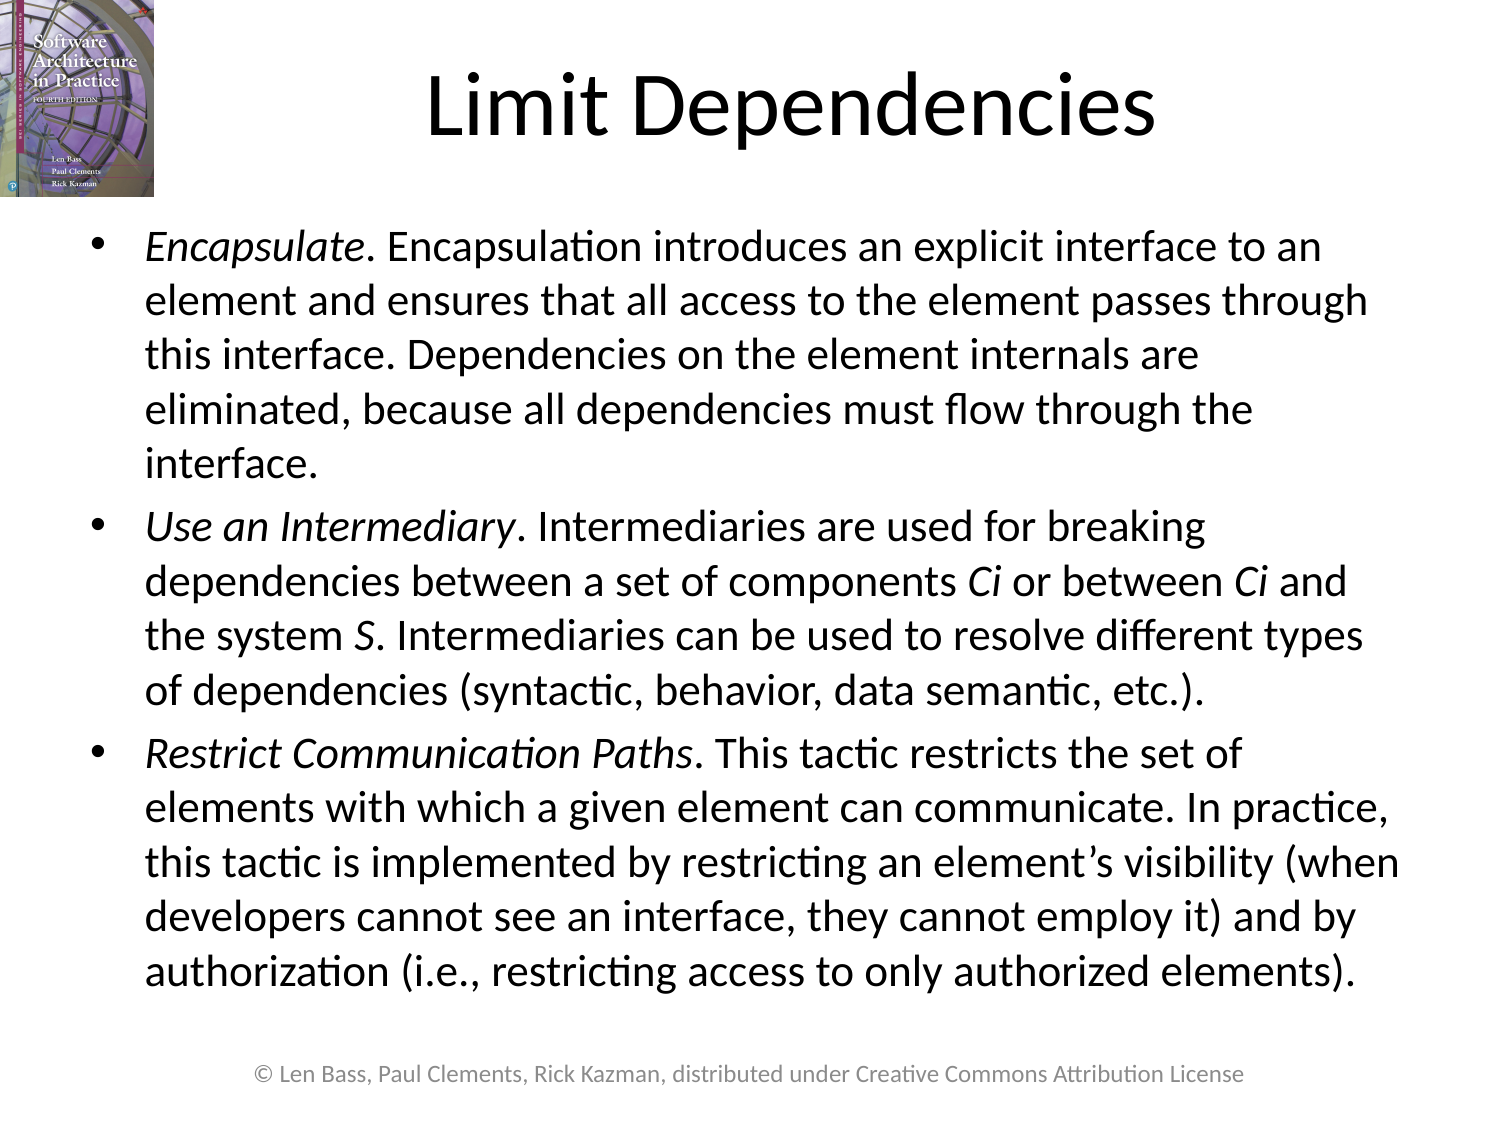

# Limit Dependencies
Encapsulate. Encapsulation introduces an explicit interface to an element and ensures that all access to the element passes through this interface. Dependencies on the element internals are eliminated, because all dependencies must flow through the interface.
Use an Intermediary. Intermediaries are used for breaking dependencies between a set of components Ci or between Ci and the system S. Intermediaries can be used to resolve different types of dependencies (syntactic, behavior, data semantic, etc.).
Restrict Communication Paths. This tactic restricts the set of elements with which a given element can communicate. In practice, this tactic is implemented by restricting an element’s visibility (when developers cannot see an interface, they cannot employ it) and by authorization (i.e., restricting access to only authorized elements).

© Len Bass, Paul Clements, Rick Kazman, distributed under Creative Commons Attribution License